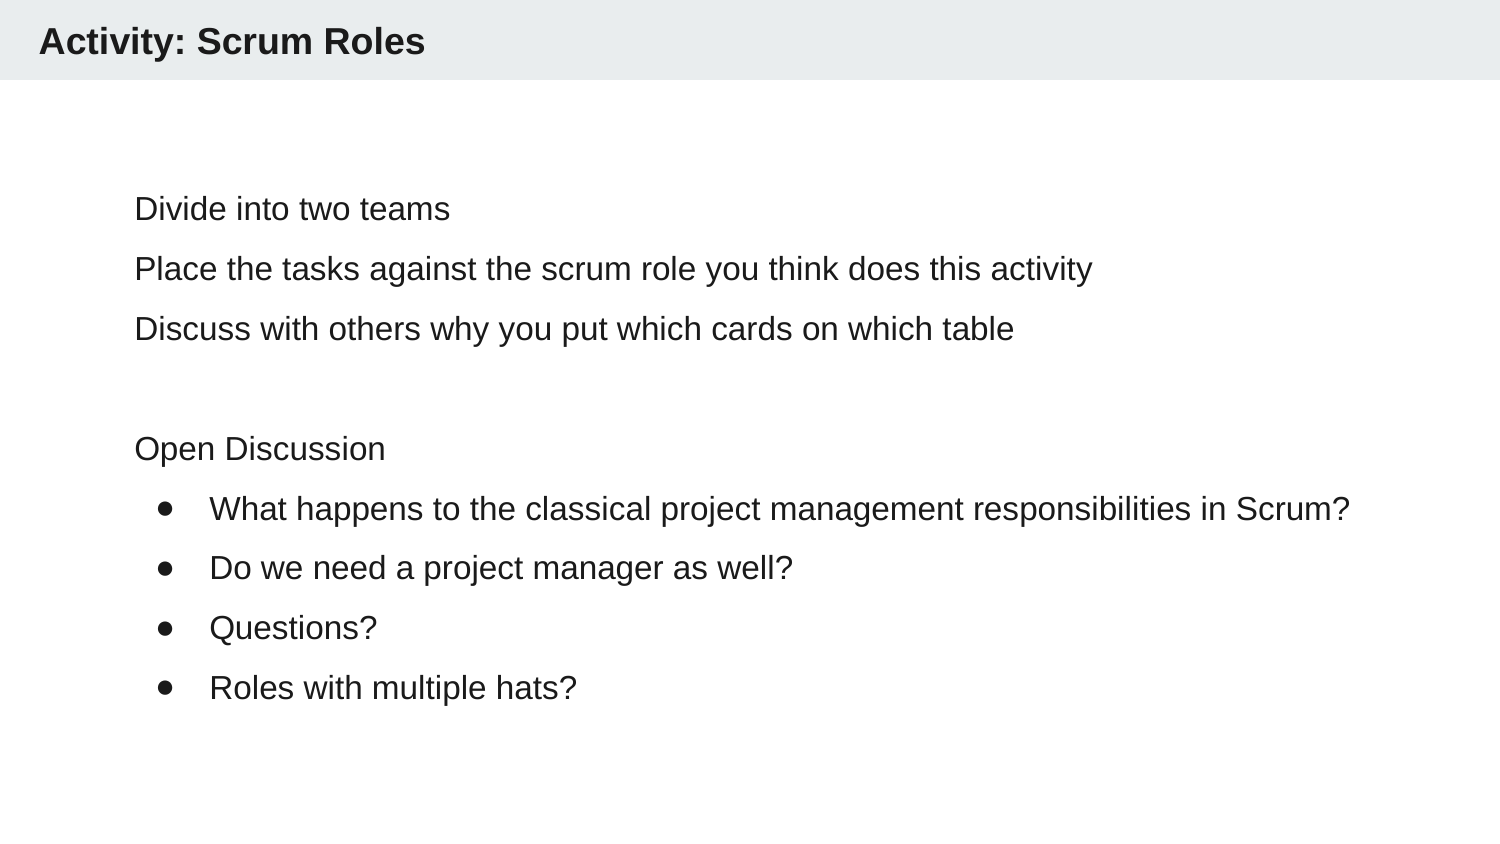

# Activity: Scrum Roles
Divide into two teams
Place the tasks against the scrum role you think does this activity
Discuss with others why you put which cards on which table

Open Discussion
What happens to the classical project management responsibilities in Scrum?
Do we need a project manager as well?
Questions?
Roles with multiple hats?